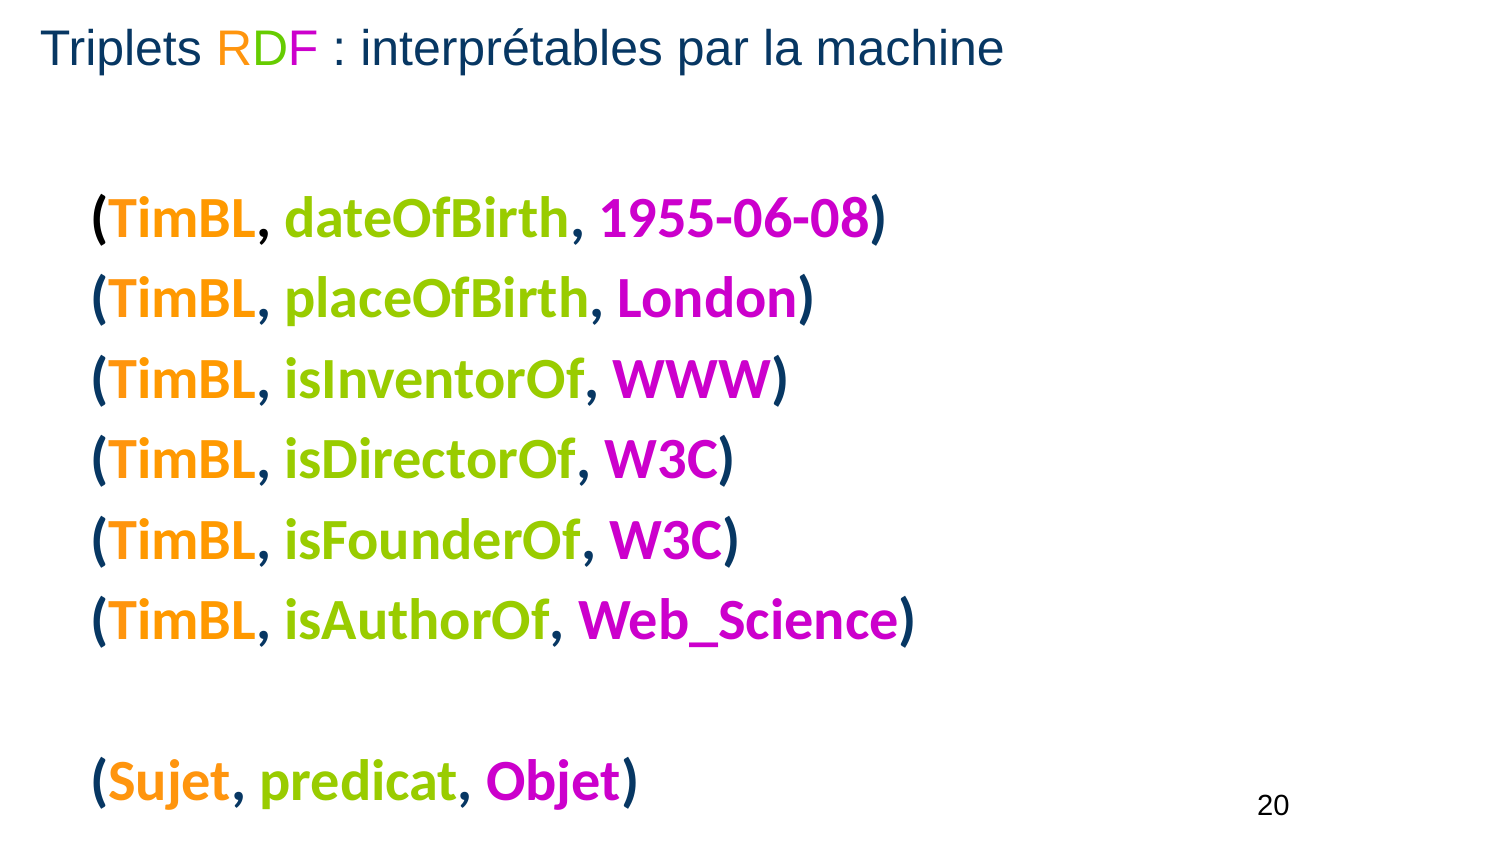

# Triplets RDF : interprétables par la machine
(TimBL, dateOfBirth, 1955-06-08)
(TimBL, placeOfBirth, London)
(TimBL, isInventorOf, WWW)
(TimBL, isDirectorOf, W3C)
(TimBL, isFounderOf, W3C)
(TimBL, isAuthorOf, Web_Science)

(Sujet, predicat, Objet)
20